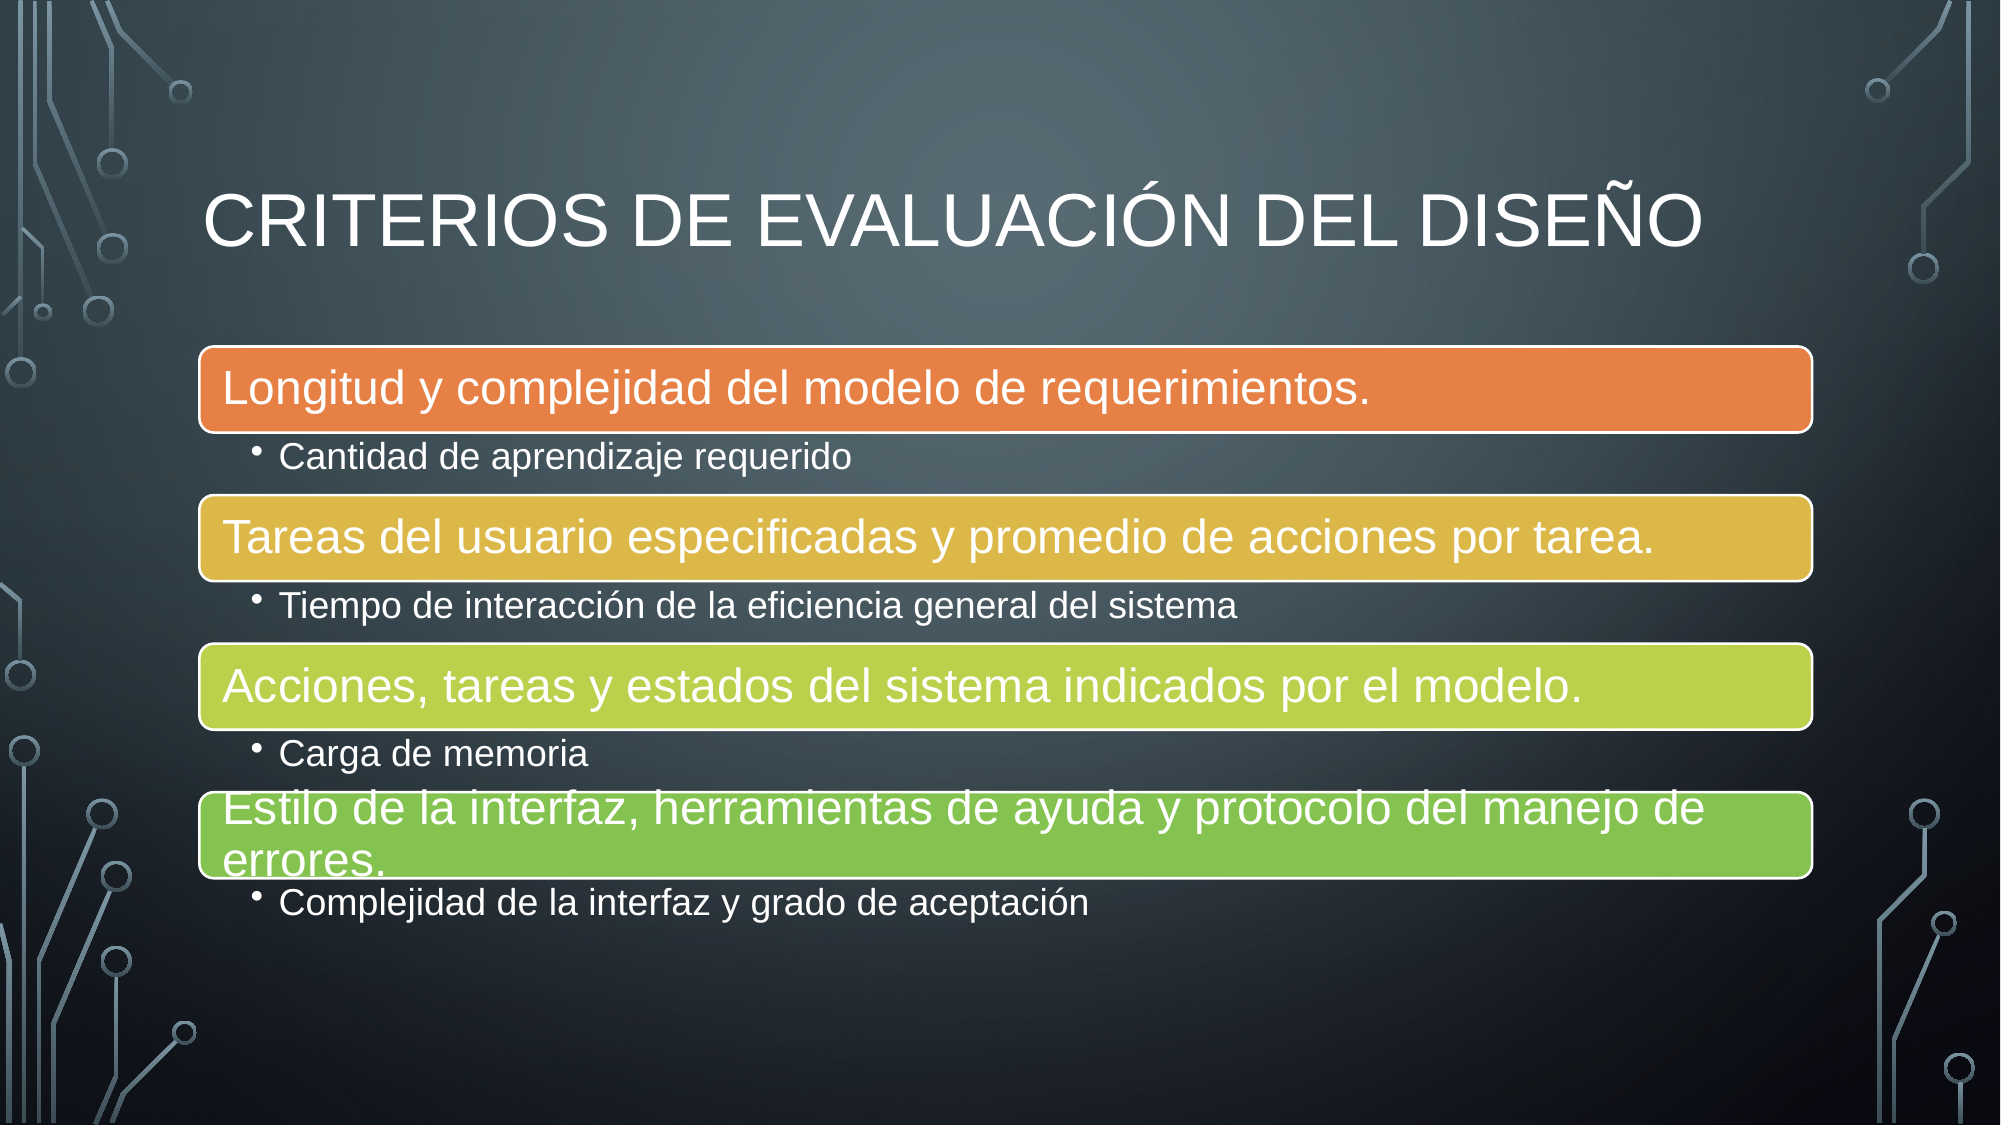

# Criterios de EVALUACIÓN DEL DISEÑO
Longitud y complejidad del modelo de requerimientos.
Cantidad de aprendizaje requerido
Tareas del usuario especificadas y promedio de acciones por tarea.
Tiempo de interacción de la eficiencia general del sistema
Acciones, tareas y estados del sistema indicados por el modelo.
Carga de memoria
Estilo de la interfaz, herramientas de ayuda y protocolo del manejo de errores.
Complejidad de la interfaz y grado de aceptación